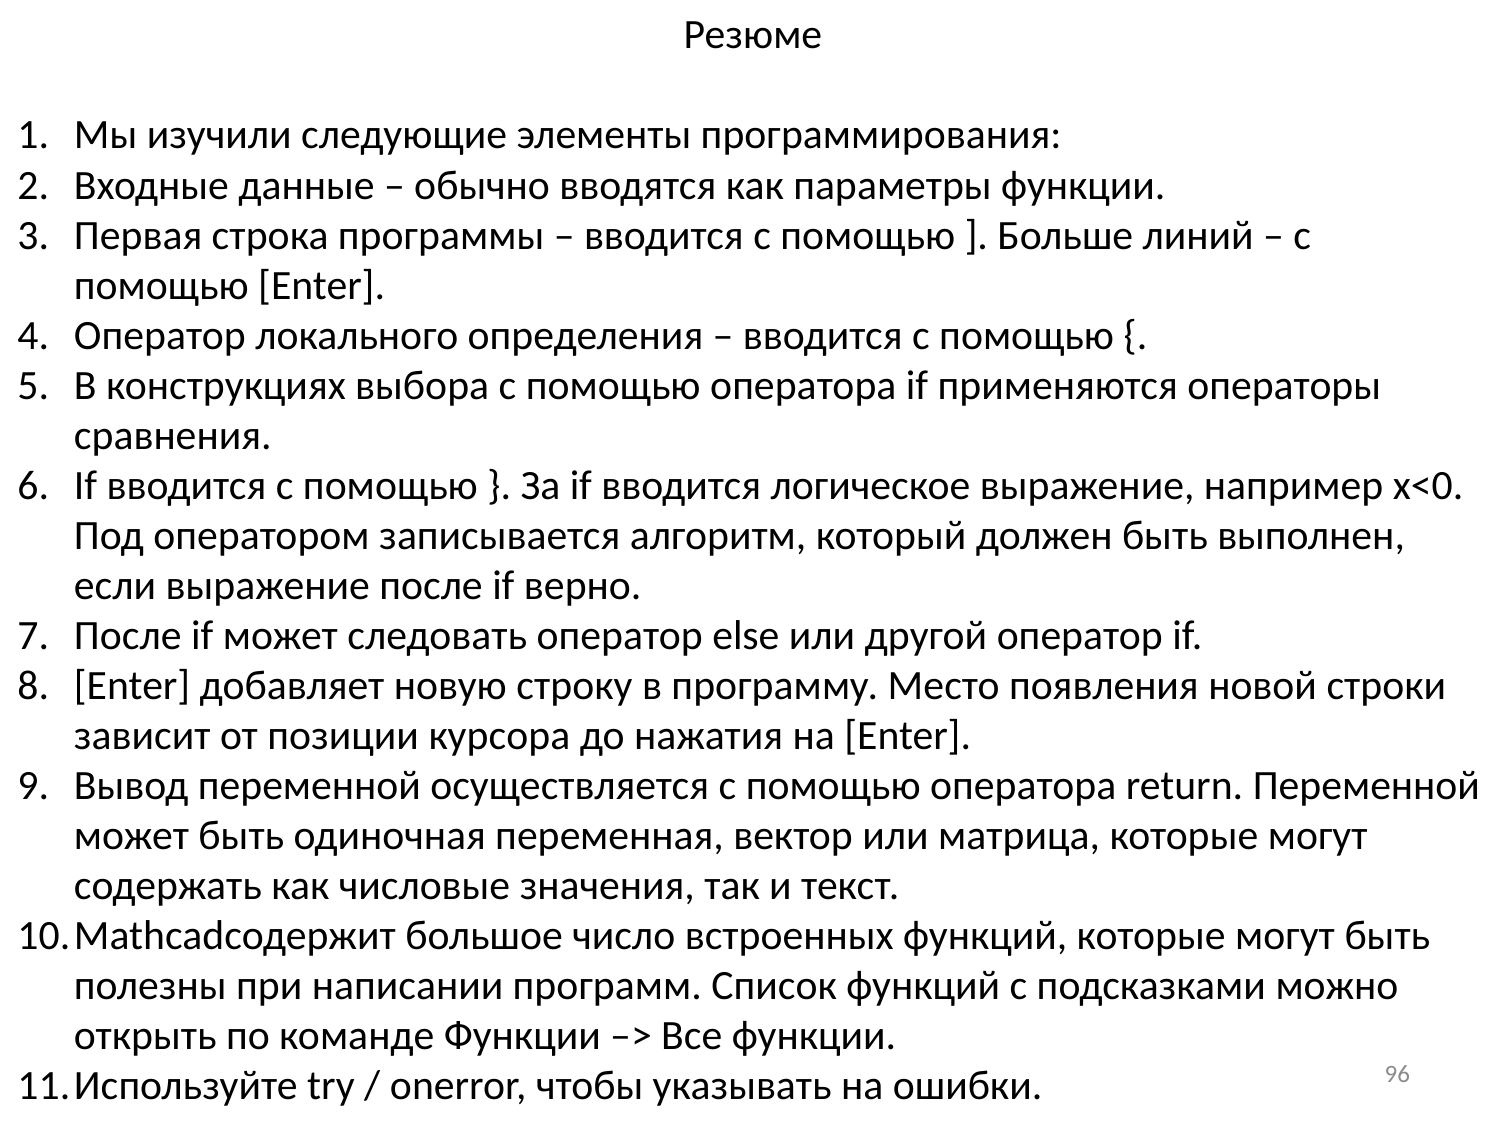

Резюме

Мы изучили следующие элементы программирования:
Входные данные – обычно вводятся как параметры функции.
Первая строка программы – вводится с помощью ]. Больше линий – с помощью [Enter].
Оператор локального определения – вводится с помощью {.
В конструкциях выбора с помощью оператора if применяются операторы сравнения.
If вводится с помощью }. За if вводится логическое выражение, например x<0. Под оператором записывается алгоритм, который должен быть выполнен, если выражение после if верно.
После if может следовать оператор else или другой оператор if.
[Enter] добавляет новую строку в программу. Место появления новой строки зависит от позиции курсора до нажатия на [Enter].
Вывод переменной осуществляется с помощью оператора return. Переменной может быть одиночная переменная, вектор или матрица, которые могут содержать как числовые значения, так и текст.
Mathcadсодержит большое число встроенных функций, которые могут быть полезны при написании программ. Список функций с подсказками можно открыть по команде Функции –> Все функции.
Используйте try / onerror, чтобы указывать на ошибки.
96